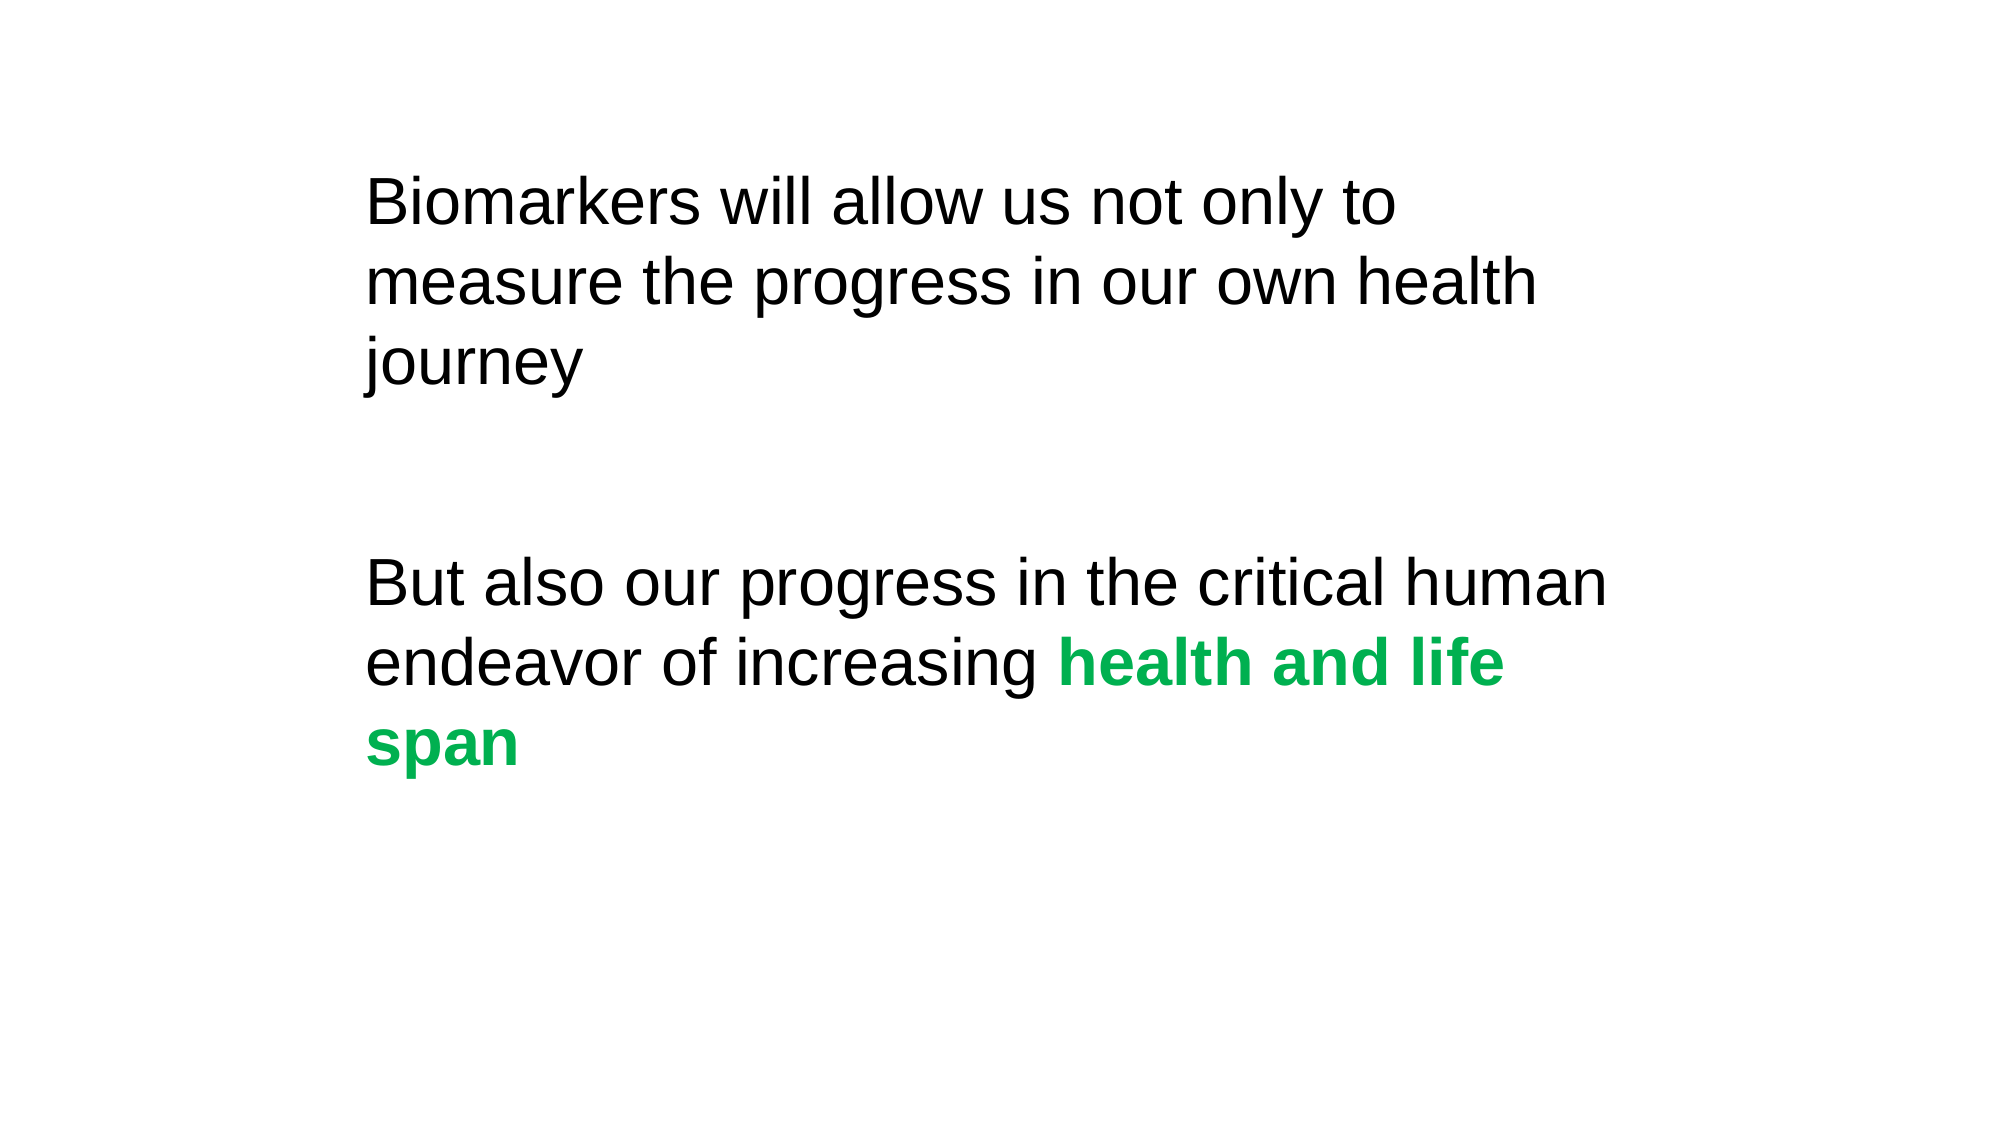

Biomarkers will allow us not only to measure the progress in our own health journey
But also our progress in the critical human endeavor of increasing health and life span